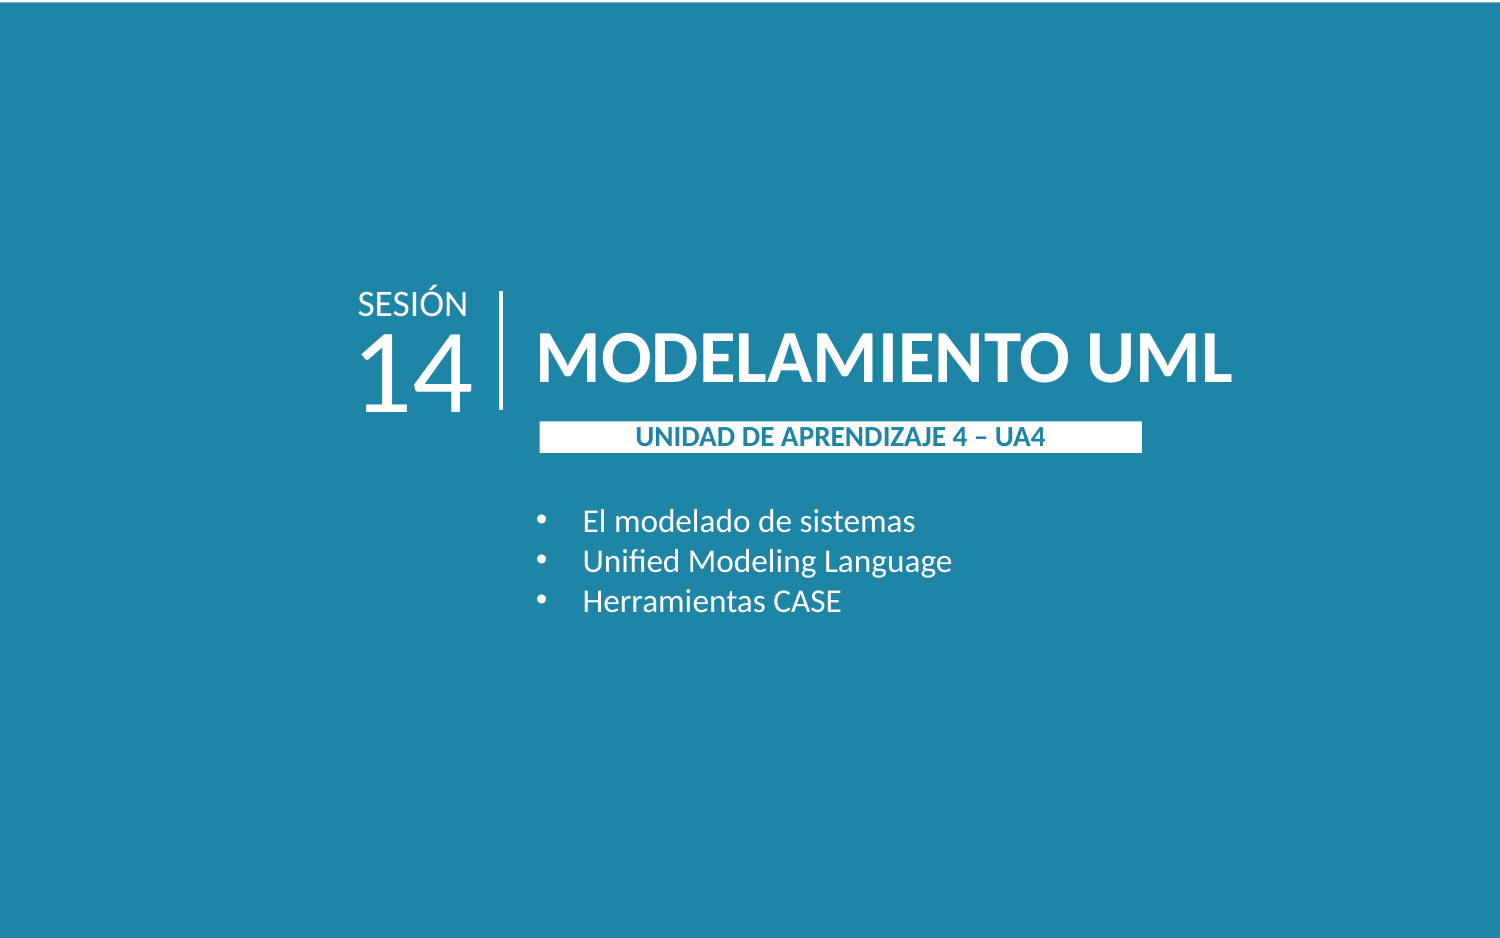

SESIÓN
14
MODELAMIENTO UML
UNIDAD DE APRENDIZAJE 4 – UA4
El modelado de sistemas
Unified Modeling Language
Herramientas CASE